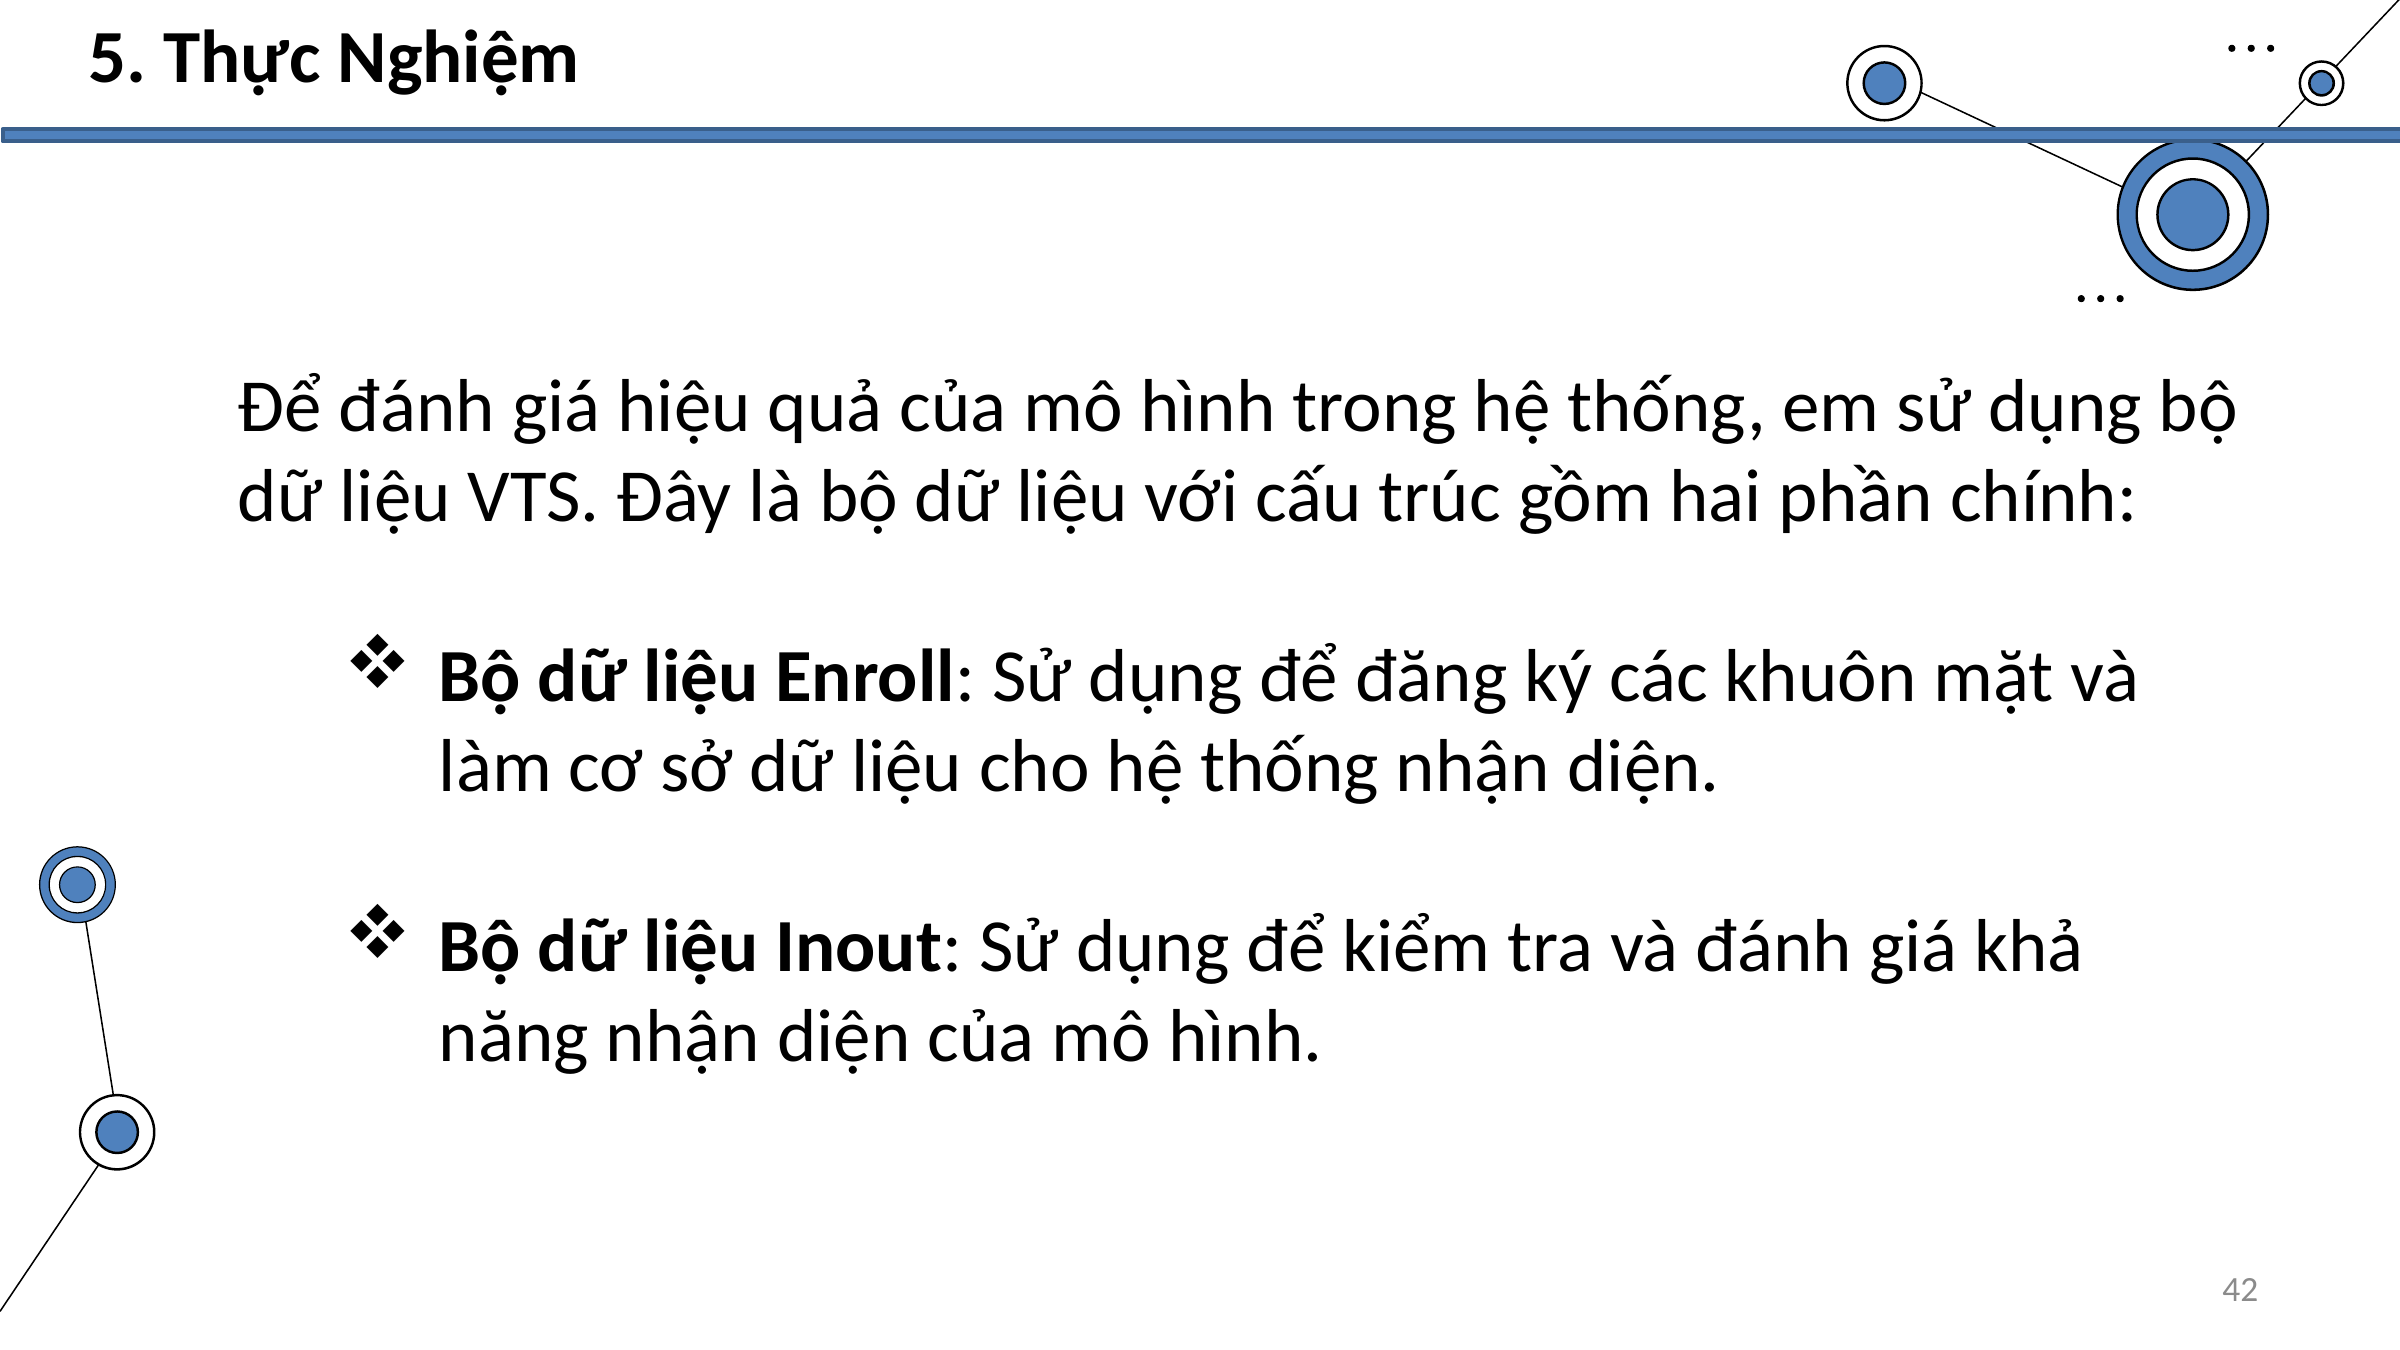

5. Thực Nghiệm

Để đánh giá hiệu quả của mô hình trong hệ thống, em sử dụng bộ dữ liệu VTS. Đây là bộ dữ liệu với cấu trúc gồm hai phần chính:

Bộ dữ liệu Enroll: Sử dụng để đăng ký các khuôn mặt và làm cơ sở dữ liệu cho hệ thống nhận diện.

Bộ dữ liệu Inout: Sử dụng để kiểm tra và đánh giá khả năng nhận diện của mô hình.
42